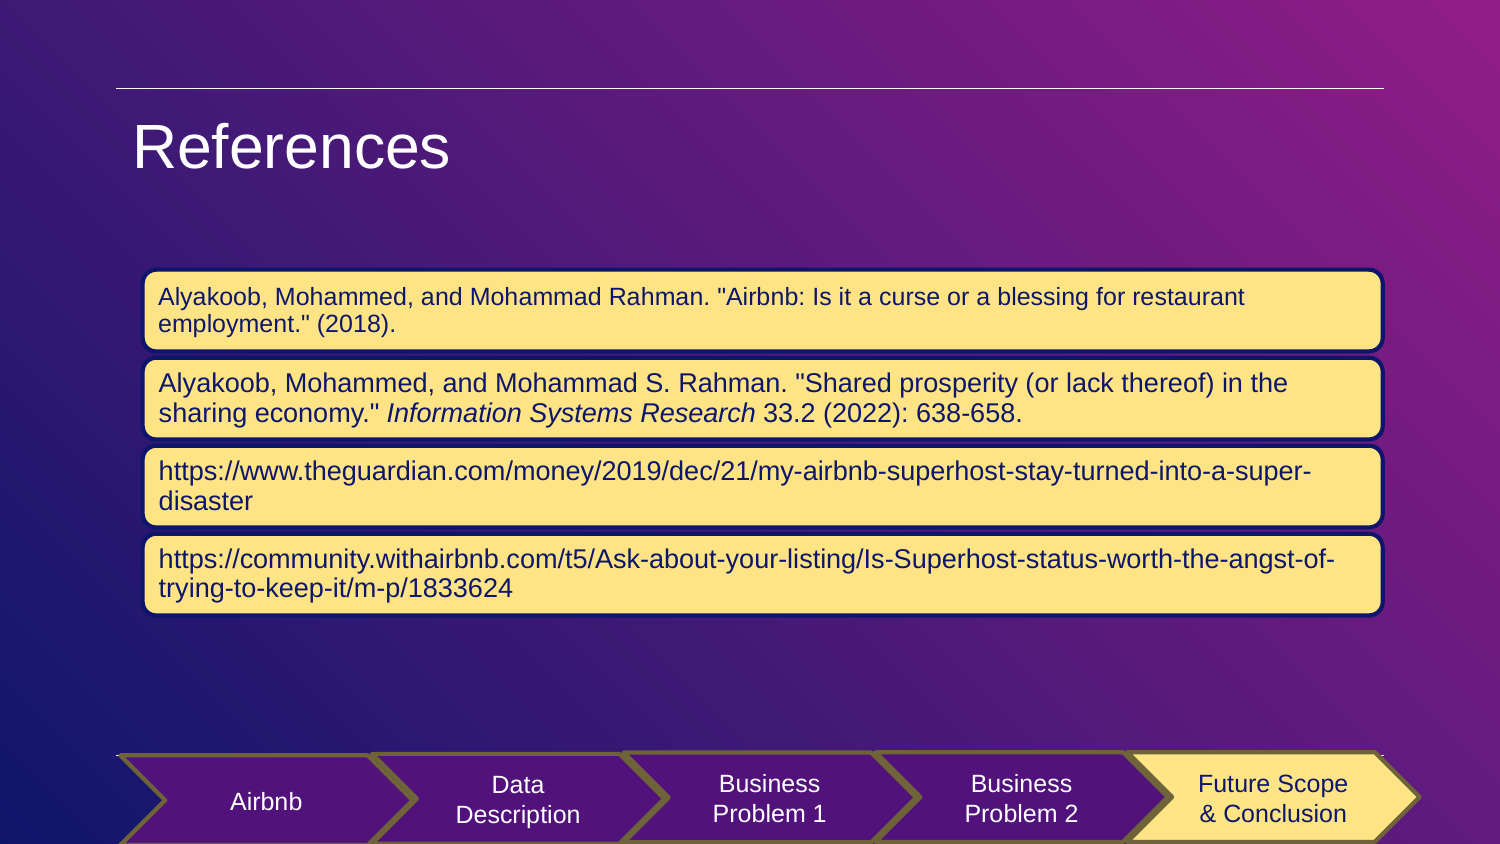

References
Alyakoob, Mohammed, and Mohammad Rahman. "Airbnb: Is it a curse or a blessing for restaurant employment." (2018).
Alyakoob, Mohammed, and Mohammad S. Rahman. "Shared prosperity (or lack thereof) in the sharing economy." Information Systems Research 33.2 (2022): 638-658.
https://www.theguardian.com/money/2019/dec/21/my-airbnb-superhost-stay-turned-into-a-super-disaster
https://community.withairbnb.com/t5/Ask-about-your-listing/Is-Superhost-status-worth-the-angst-of-trying-to-keep-it/m-p/1833624
Business Problem 2
Future Scope & Conclusion
Business Problem 1
Data Description
Airbnb